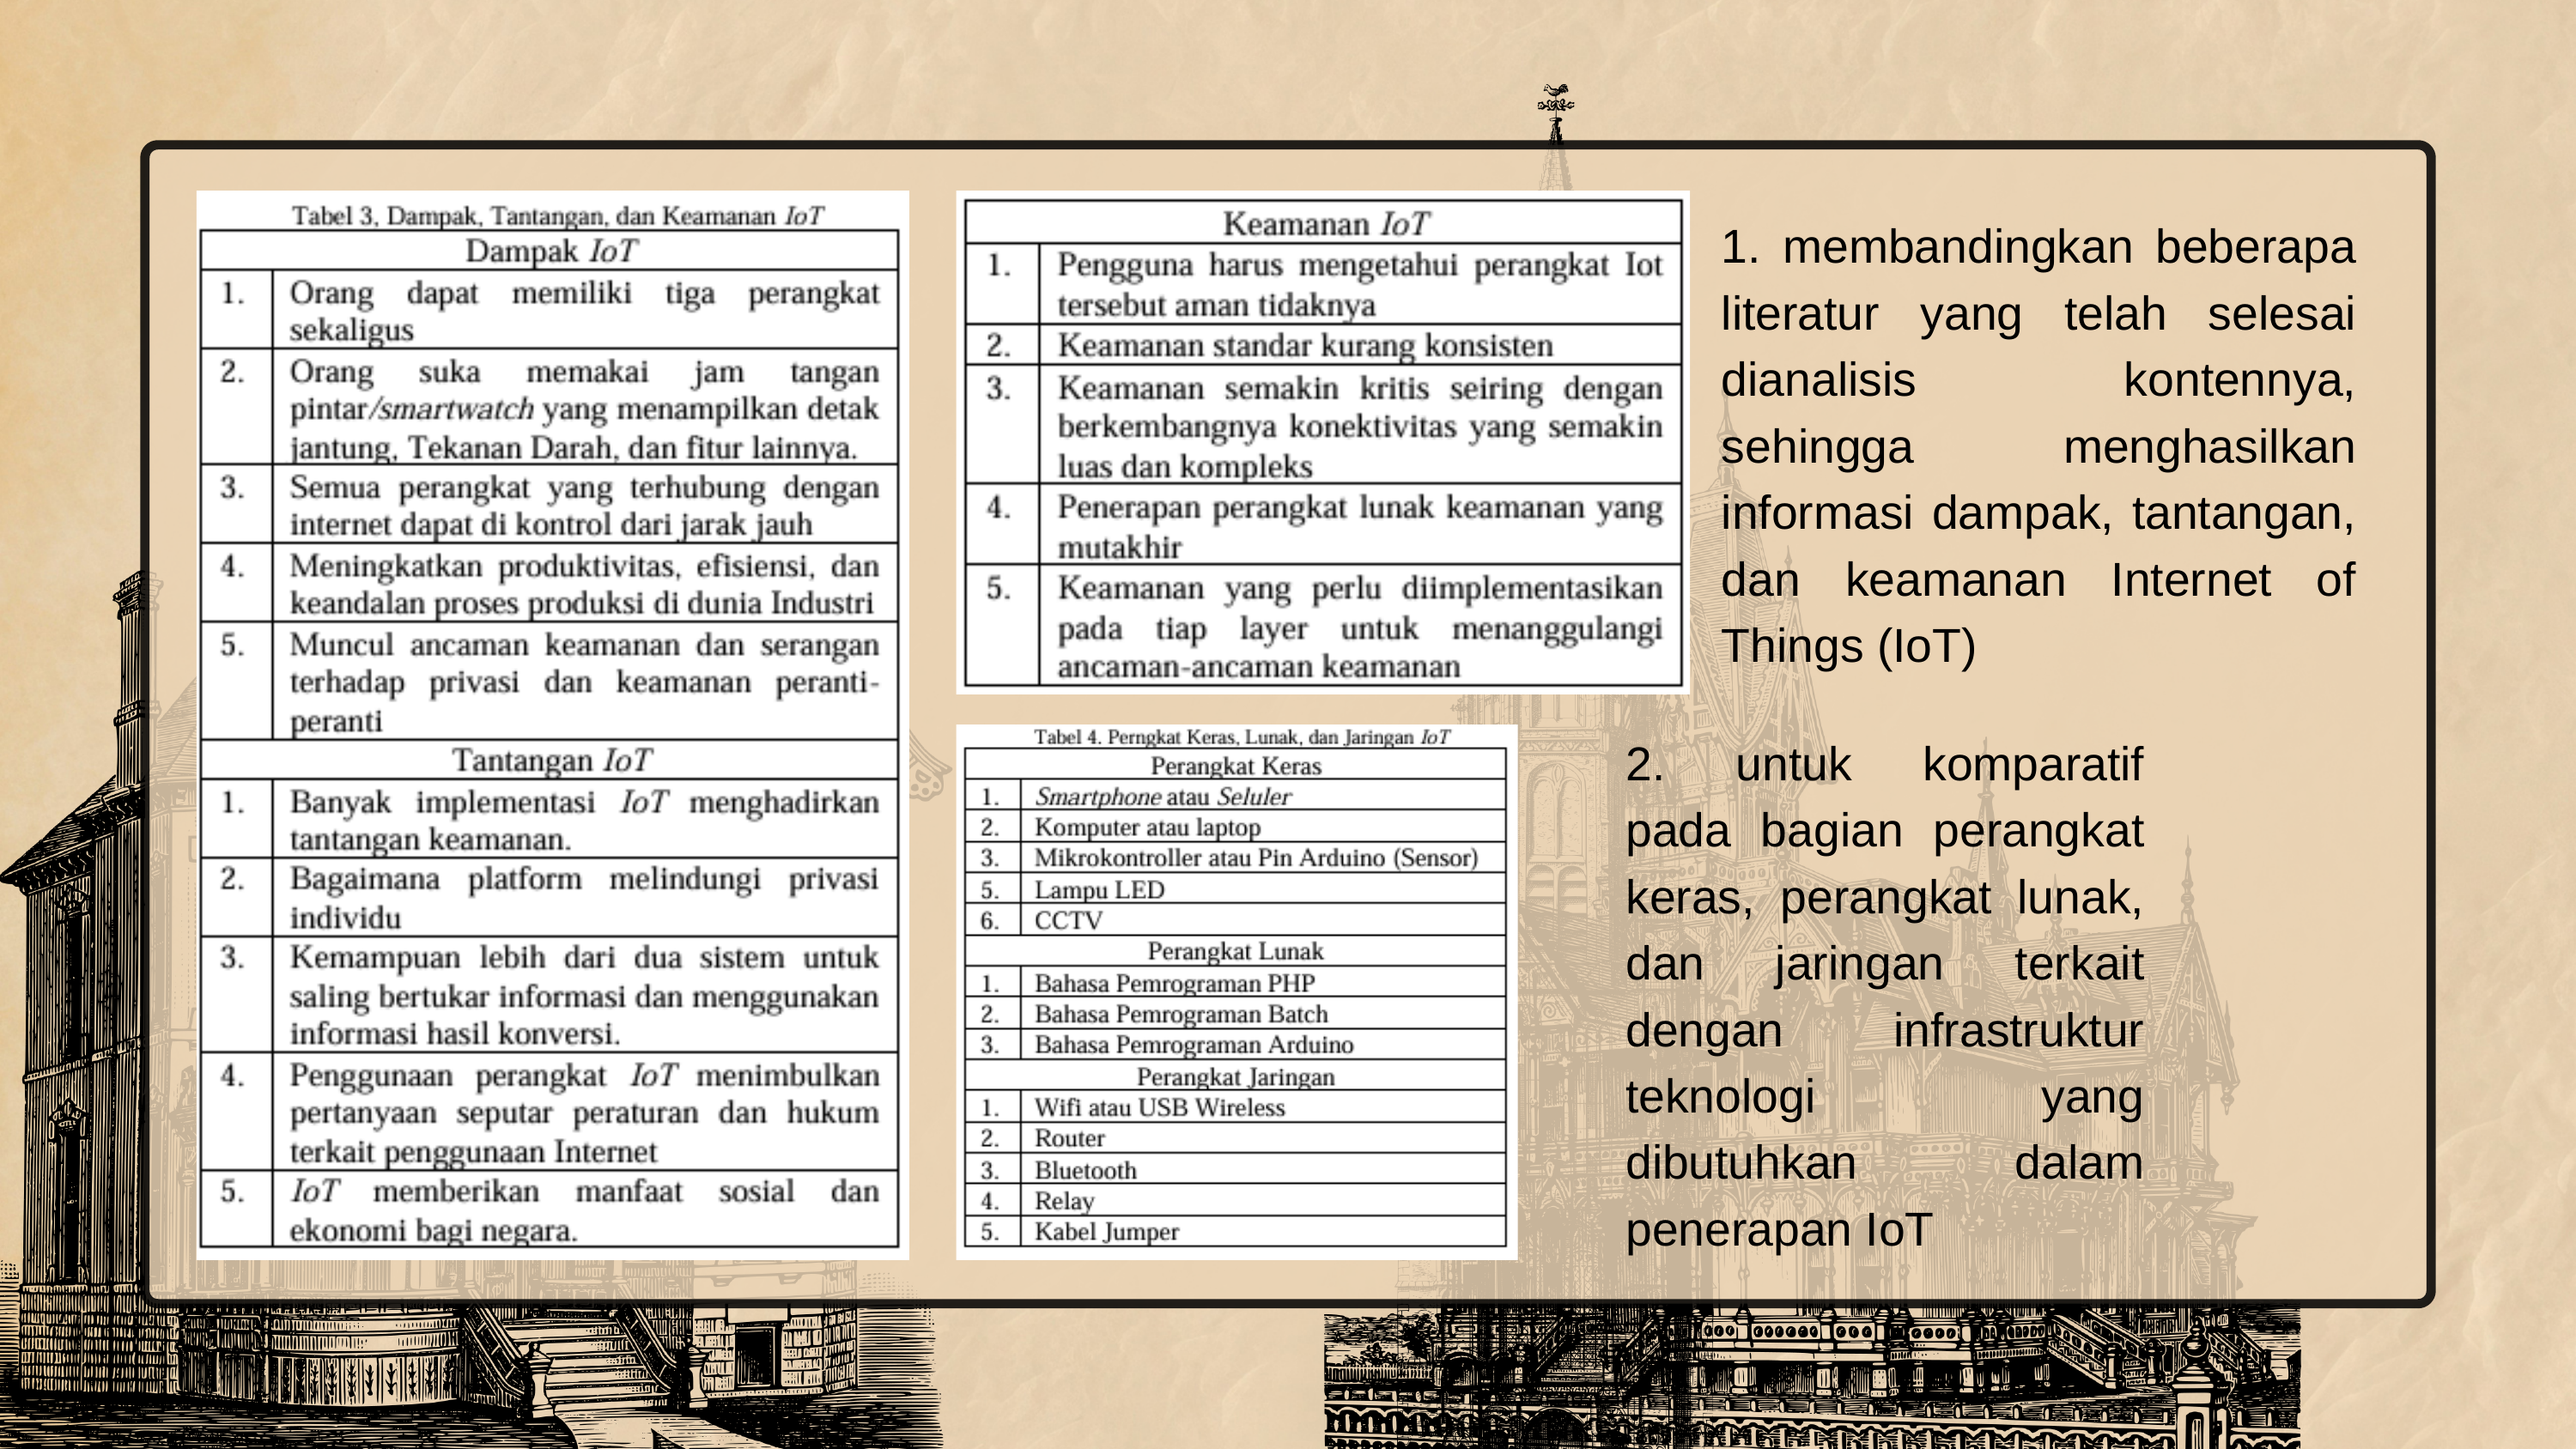

1. membandingkan beberapa literatur yang telah selesai dianalisis kontennya, sehingga menghasilkan informasi dampak, tantangan, dan keamanan Internet of Things (IoT)

2. untuk komparatif pada bagian perangkat keras, perangkat lunak, dan jaringan terkait dengan infrastruktur teknologi yang dibutuhkan dalam penerapan IoT